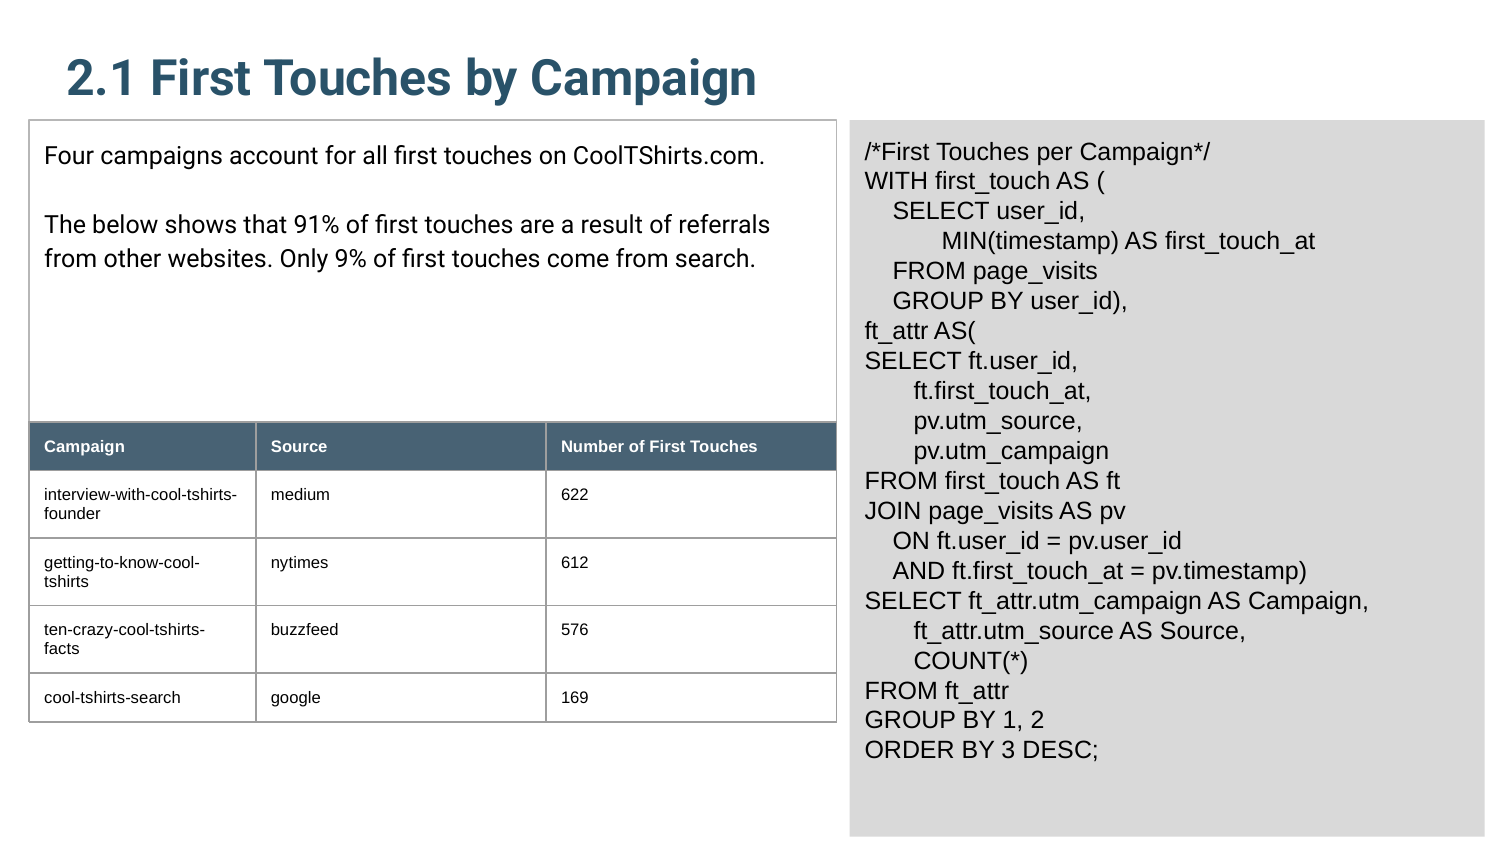

2.1 First Touches by Campaign
Four campaigns account for all first touches on CoolTShirts.com.

The below shows that 91% of first touches are a result of referrals from other websites. Only 9% of first touches come from search.

/*First Touches per Campaign*/
WITH first_touch AS (
    SELECT user_id,
           MIN(timestamp) AS first_touch_at
    FROM page_visits
    GROUP BY user_id),
ft_attr AS(
SELECT ft.user_id,
       ft.first_touch_at,
       pv.utm_source,
       pv.utm_campaign
FROM first_touch AS ft
JOIN page_visits AS pv
    ON ft.user_id = pv.user_id
    AND ft.first_touch_at = pv.timestamp)
SELECT ft_attr.utm_campaign AS Campaign,
       ft_attr.utm_source AS Source,
       COUNT(*)
FROM ft_attr
GROUP BY 1, 2
ORDER BY 3 DESC;

| Campaign | Source | Number of First Touches |
| --- | --- | --- |
| interview-with-cool-tshirts-founder | medium | 622 |
| getting-to-know-cool-tshirts | nytimes | 612 |
| ten-crazy-cool-tshirts-facts | buzzfeed | 576 |
| cool-tshirts-search | google | 169 |